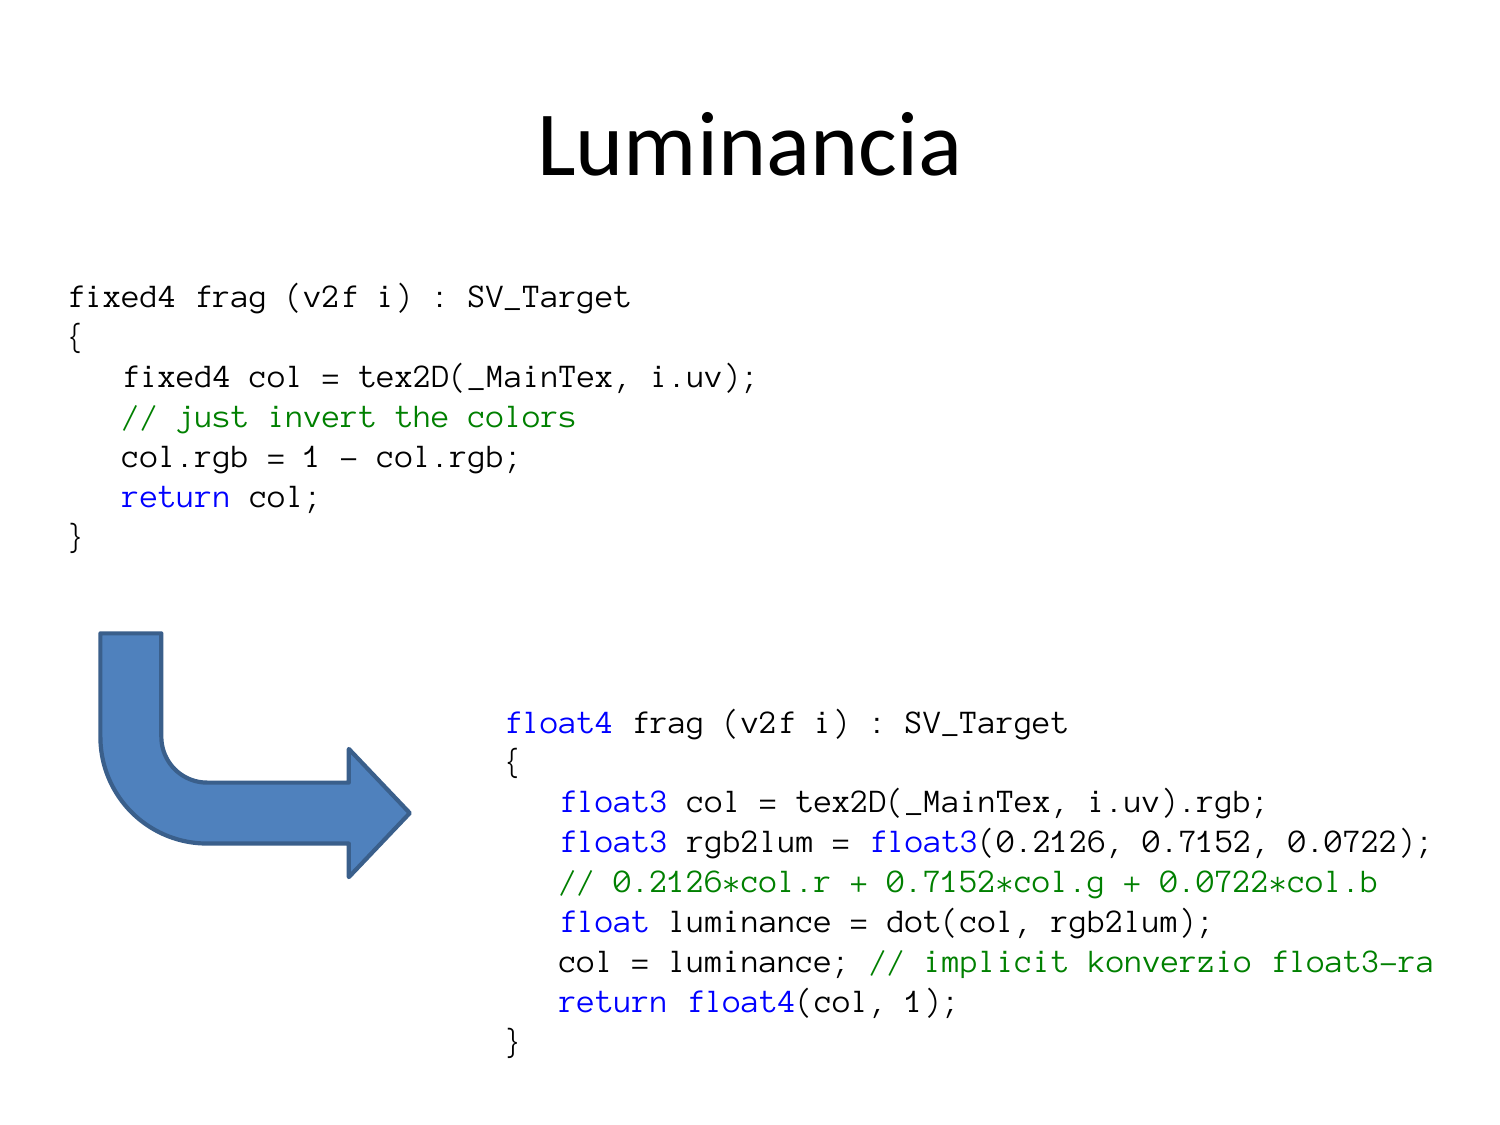

# Luminancia
fixed4 frag (v2f i) : SV_Target
{
   fixed4 col = tex2D(_MainTex, i.uv);
   // just invert the colors
   col.rgb = 1 - col.rgb;
   return col;
}

float4 frag (v2f i) : SV_Target
{
   float3 col = tex2D(_MainTex, i.uv).rgb;
   float3 rgb2lum = float3(0.2126, 0.7152, 0.0722);
   // 0.2126*col.r + 0.7152*col.g + 0.0722*col.b
   float luminance = dot(col, rgb2lum);
   col = luminance; // implicit konverzio float3-ra
   return float4(col, 1);
}